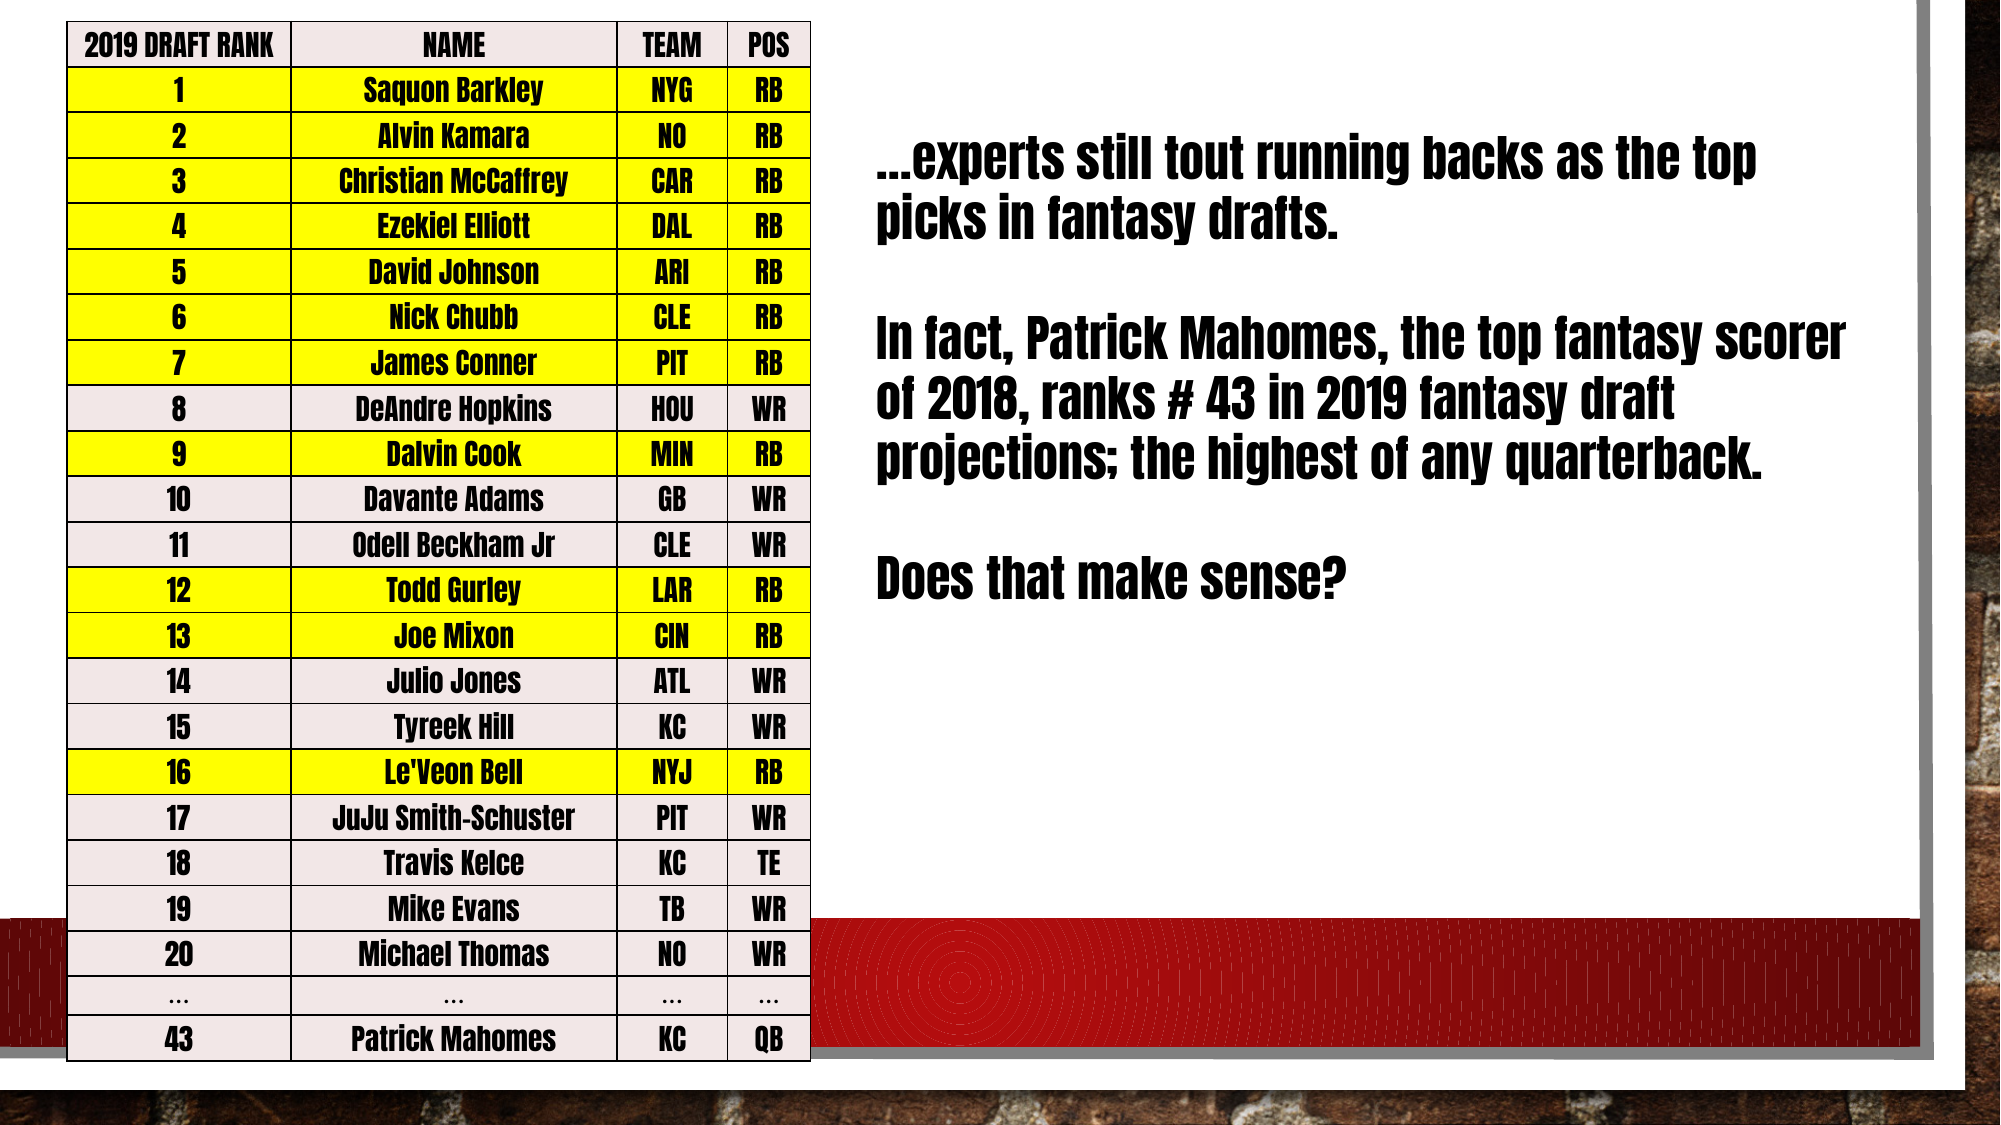

| 2019 DRAFT RANK | NAME | TEAM | POS |
| --- | --- | --- | --- |
| 1 | Saquon Barkley | NYG | RB |
| 2 | Alvin Kamara | NO | RB |
| 3 | Christian McCaffrey | CAR | RB |
| 4 | Ezekiel Elliott | DAL | RB |
| 5 | David Johnson | ARI | RB |
| 6 | Nick Chubb | CLE | RB |
| 7 | James Conner | PIT | RB |
| 8 | DeAndre Hopkins | HOU | WR |
| 9 | Dalvin Cook | MIN | RB |
| 10 | Davante Adams | GB | WR |
| 11 | Odell Beckham Jr | CLE | WR |
| 12 | Todd Gurley | LAR | RB |
| 13 | Joe Mixon | CIN | RB |
| 14 | Julio Jones | ATL | WR |
| 15 | Tyreek Hill | KC | WR |
| 16 | Le'Veon Bell | NYJ | RB |
| 17 | JuJu Smith-Schuster | PIT | WR |
| 18 | Travis Kelce | KC | TE |
| 19 | Mike Evans | TB | WR |
| 20 | Michael Thomas | NO | WR |
| … | … | … | … |
| 43 | Patrick Mahomes | KC | QB |
…experts still tout running backs as the top picks in fantasy drafts.

In fact, Patrick Mahomes, the top fantasy scorer of 2018, ranks # 43 in 2019 fantasy draft projections; the highest of any quarterback.

Does that make sense?